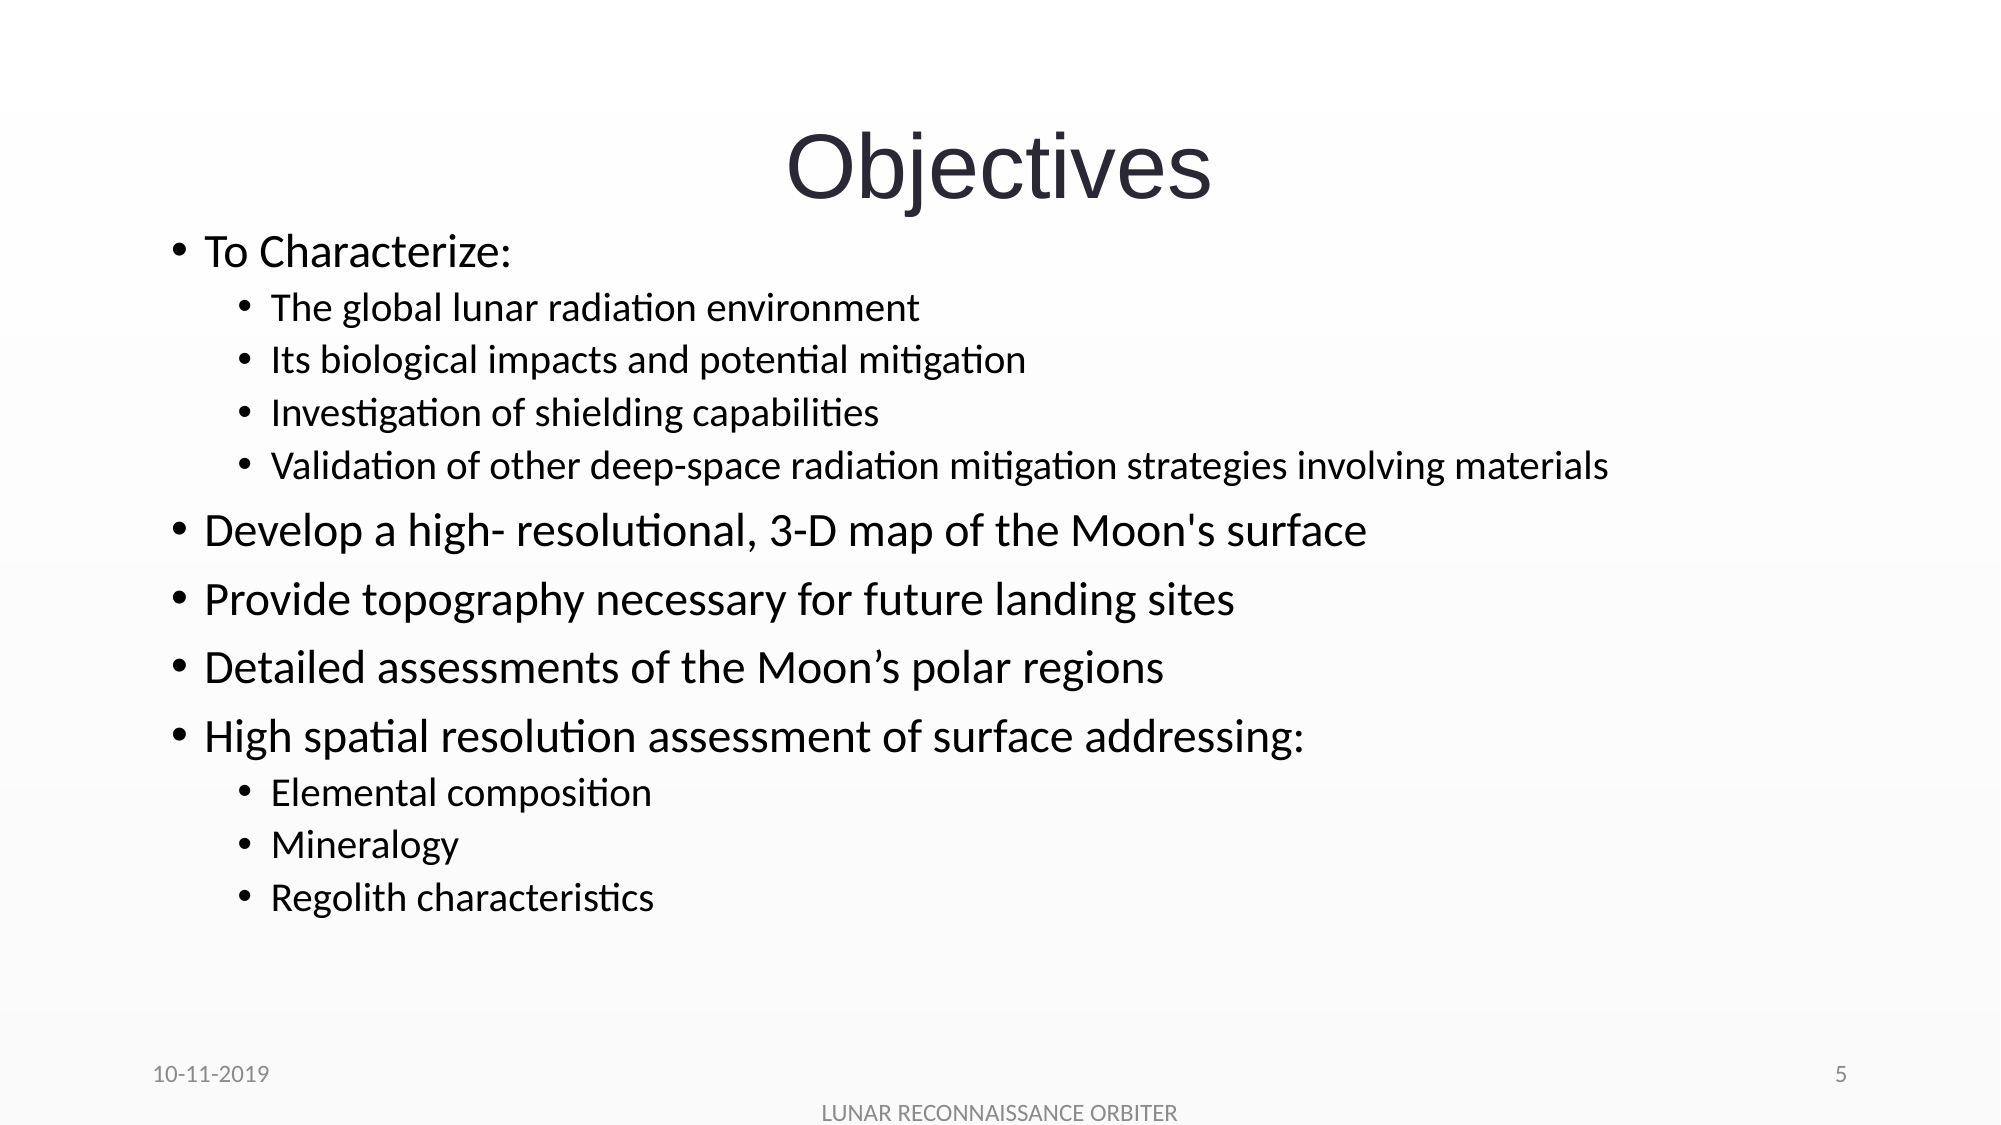

# Objectives
To Characterize:
The global lunar radiation environment
Its biological impacts and potential mitigation
Investigation of shielding capabilities
Validation of other deep-space radiation mitigation strategies involving materials
Develop a high- resolutional, 3-D map of the Moon's surface
Provide topography necessary for future landing sites
Detailed assessments of the Moon’s polar regions
High spatial resolution assessment of surface addressing:
Elemental composition
Mineralogy
Regolith characteristics
10-11-2019
5
LUNAR RECONNAISSANCE ORBITER